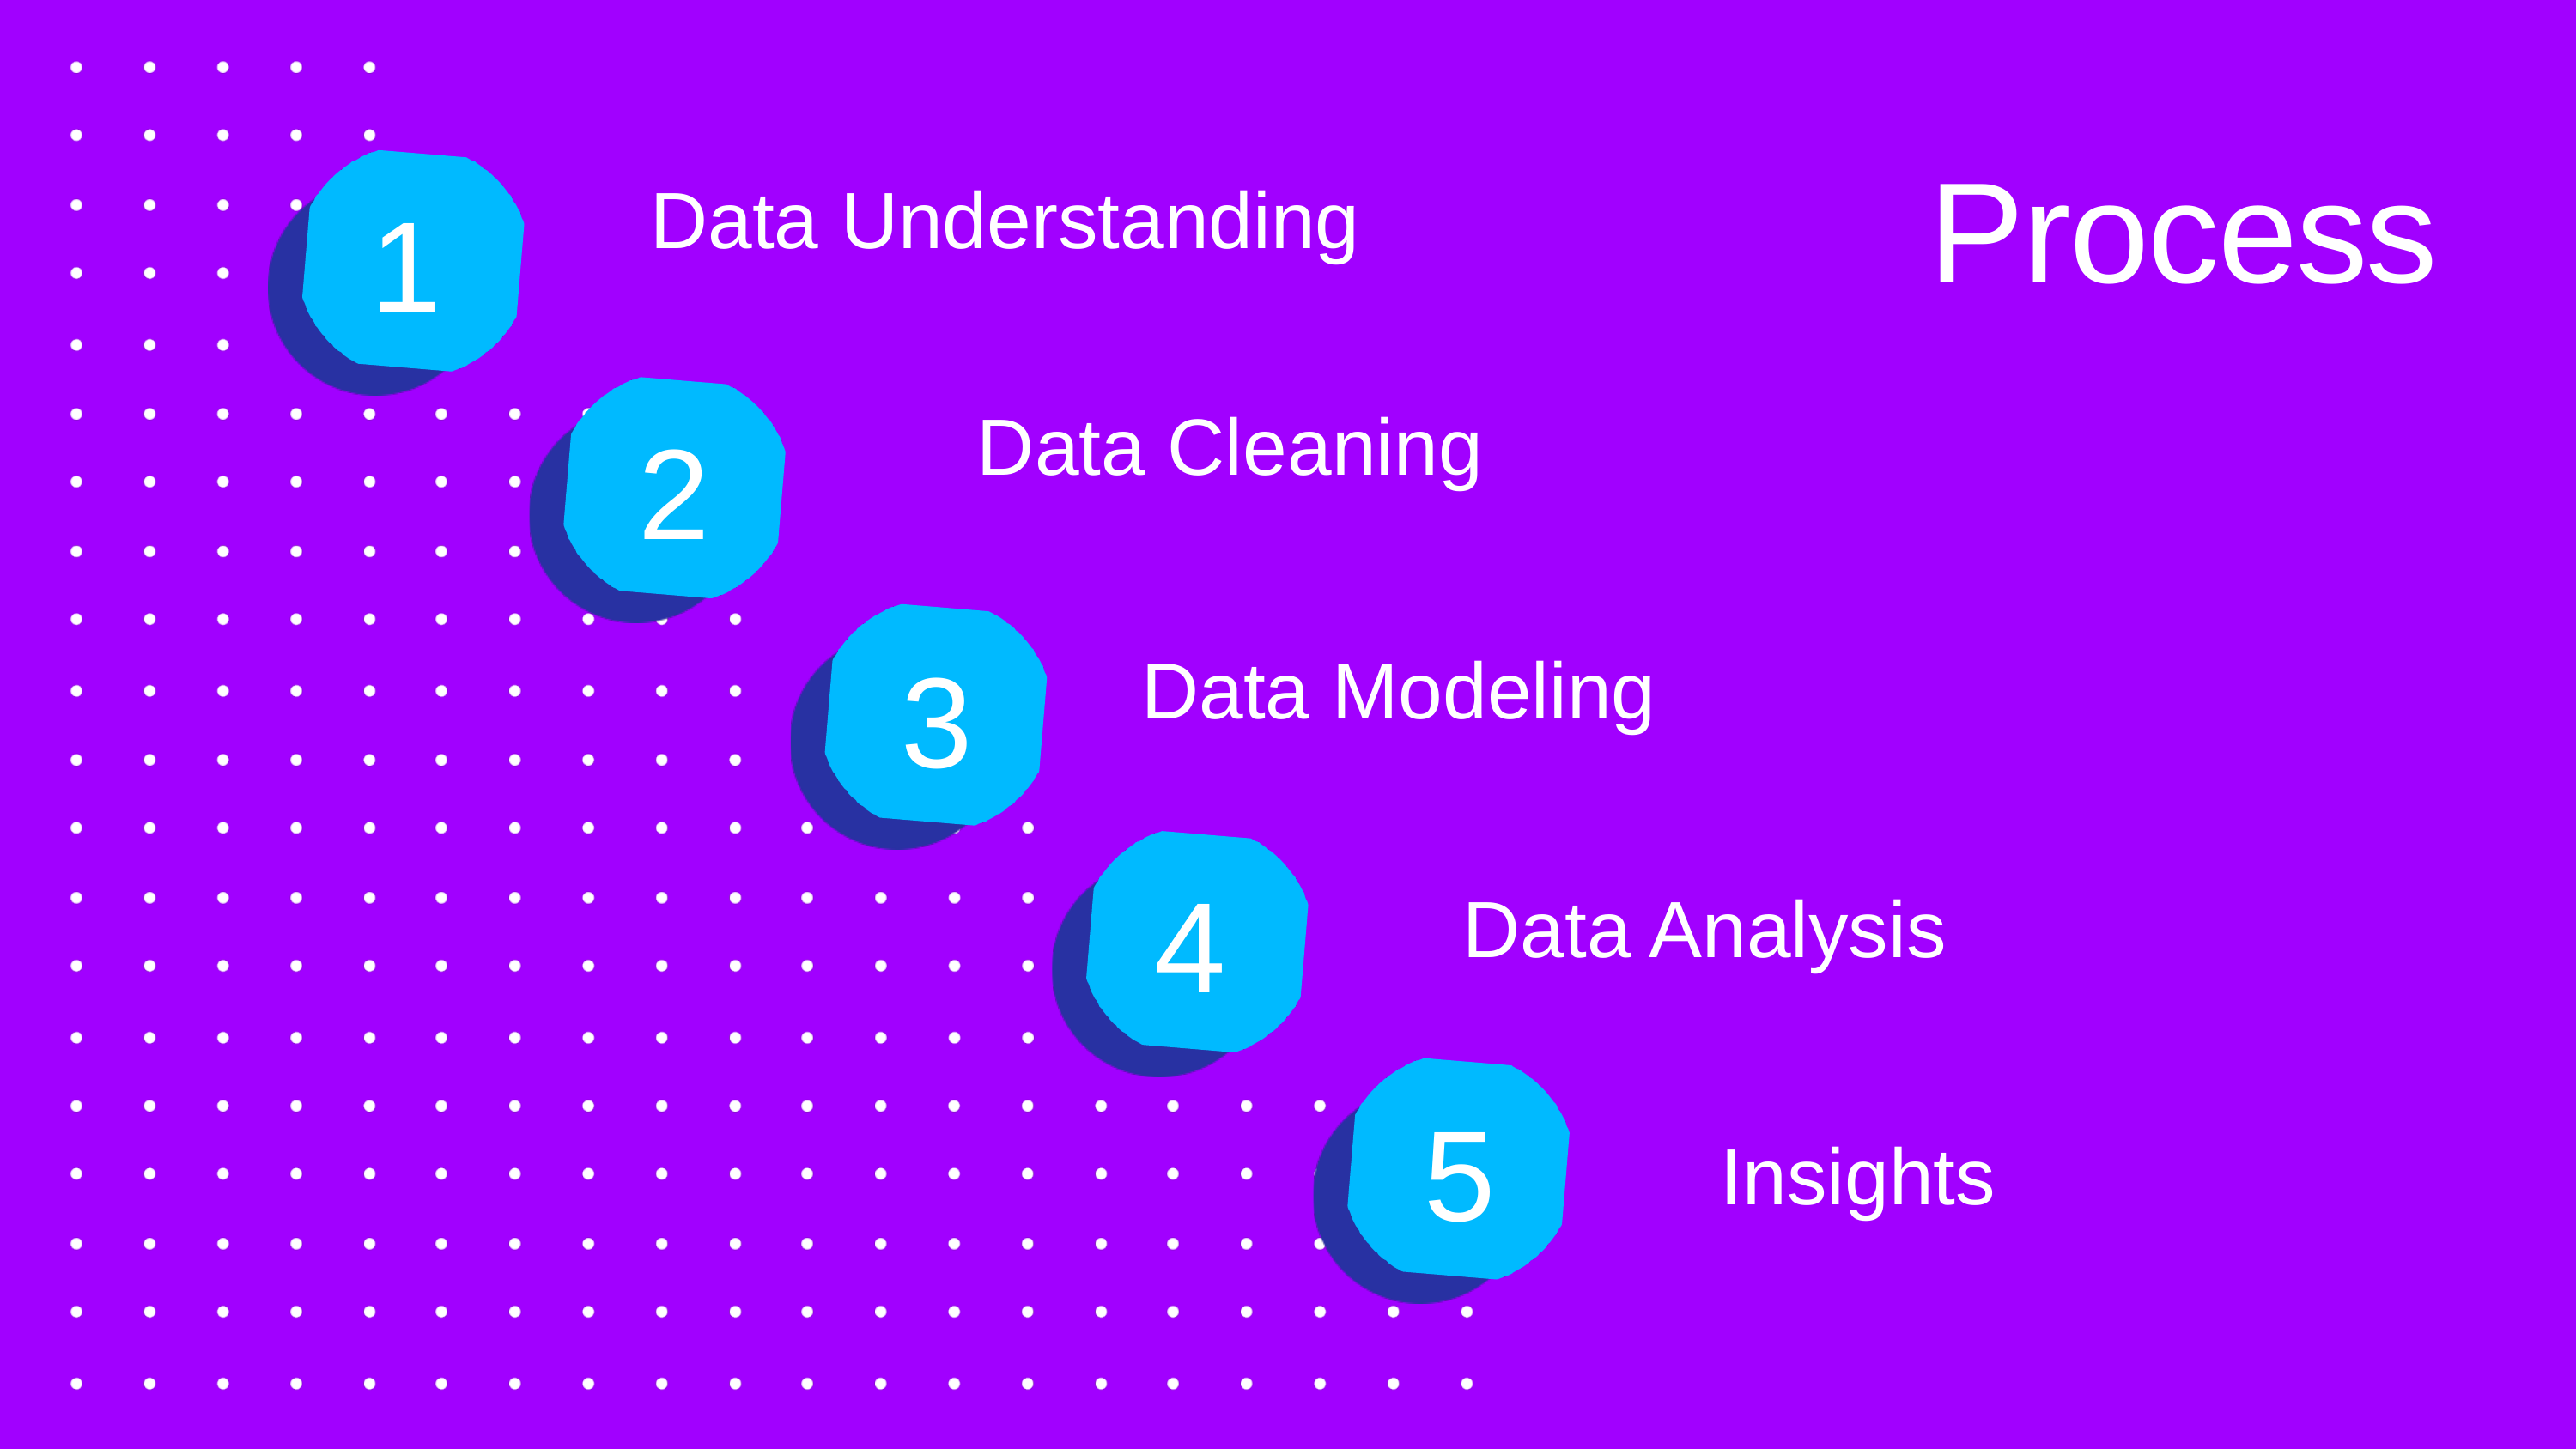

Process
Data Understanding

1
Data Cleaning

2

Data Modeling

3

Data Analysis

4

Insights
5